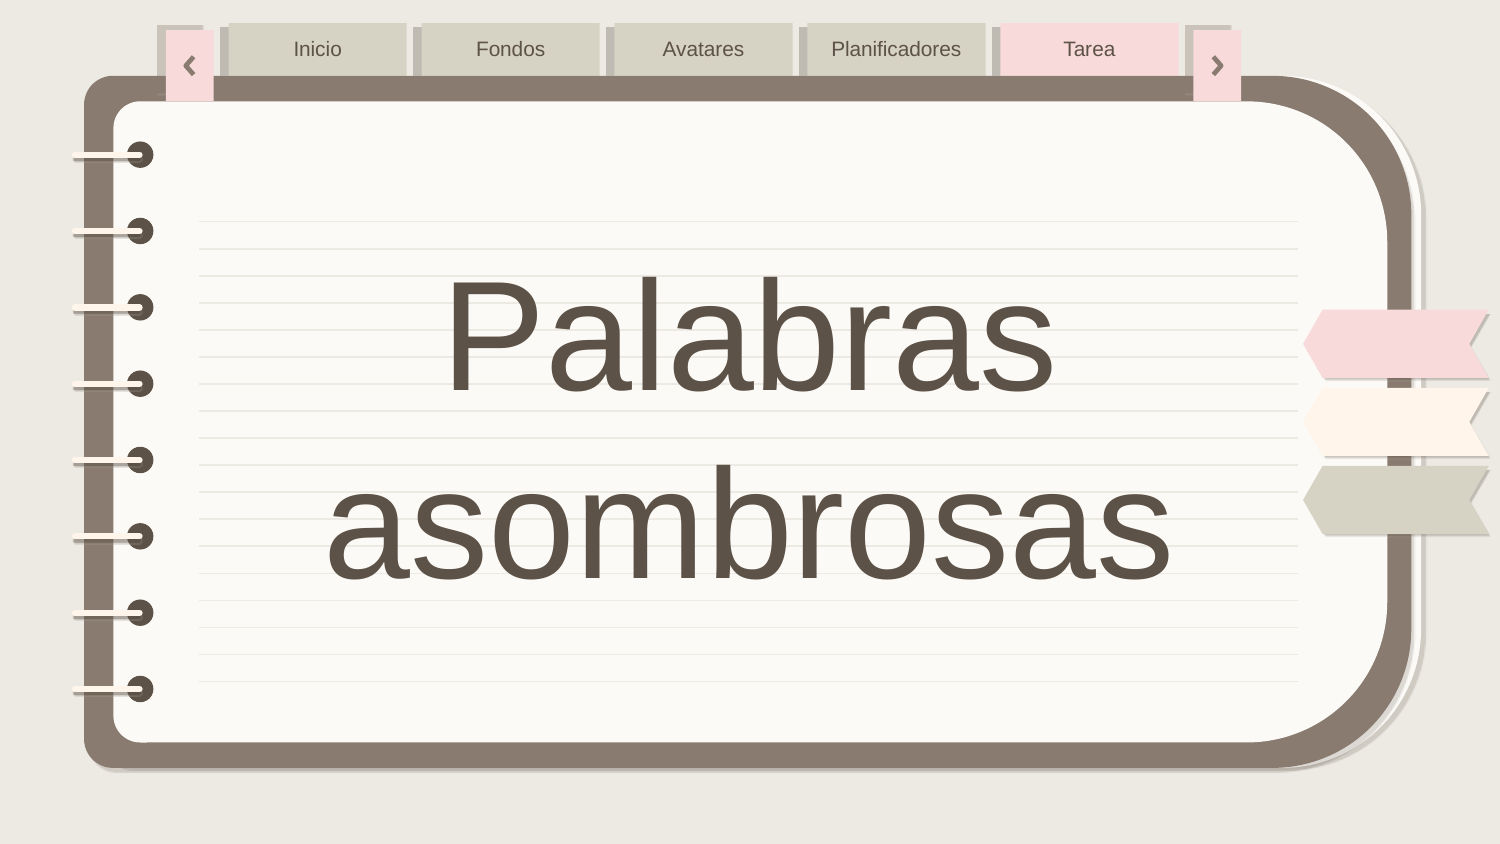

Inicio
Fondos
Avatares
Planificadores
Tarea

# Palabras asombrosas